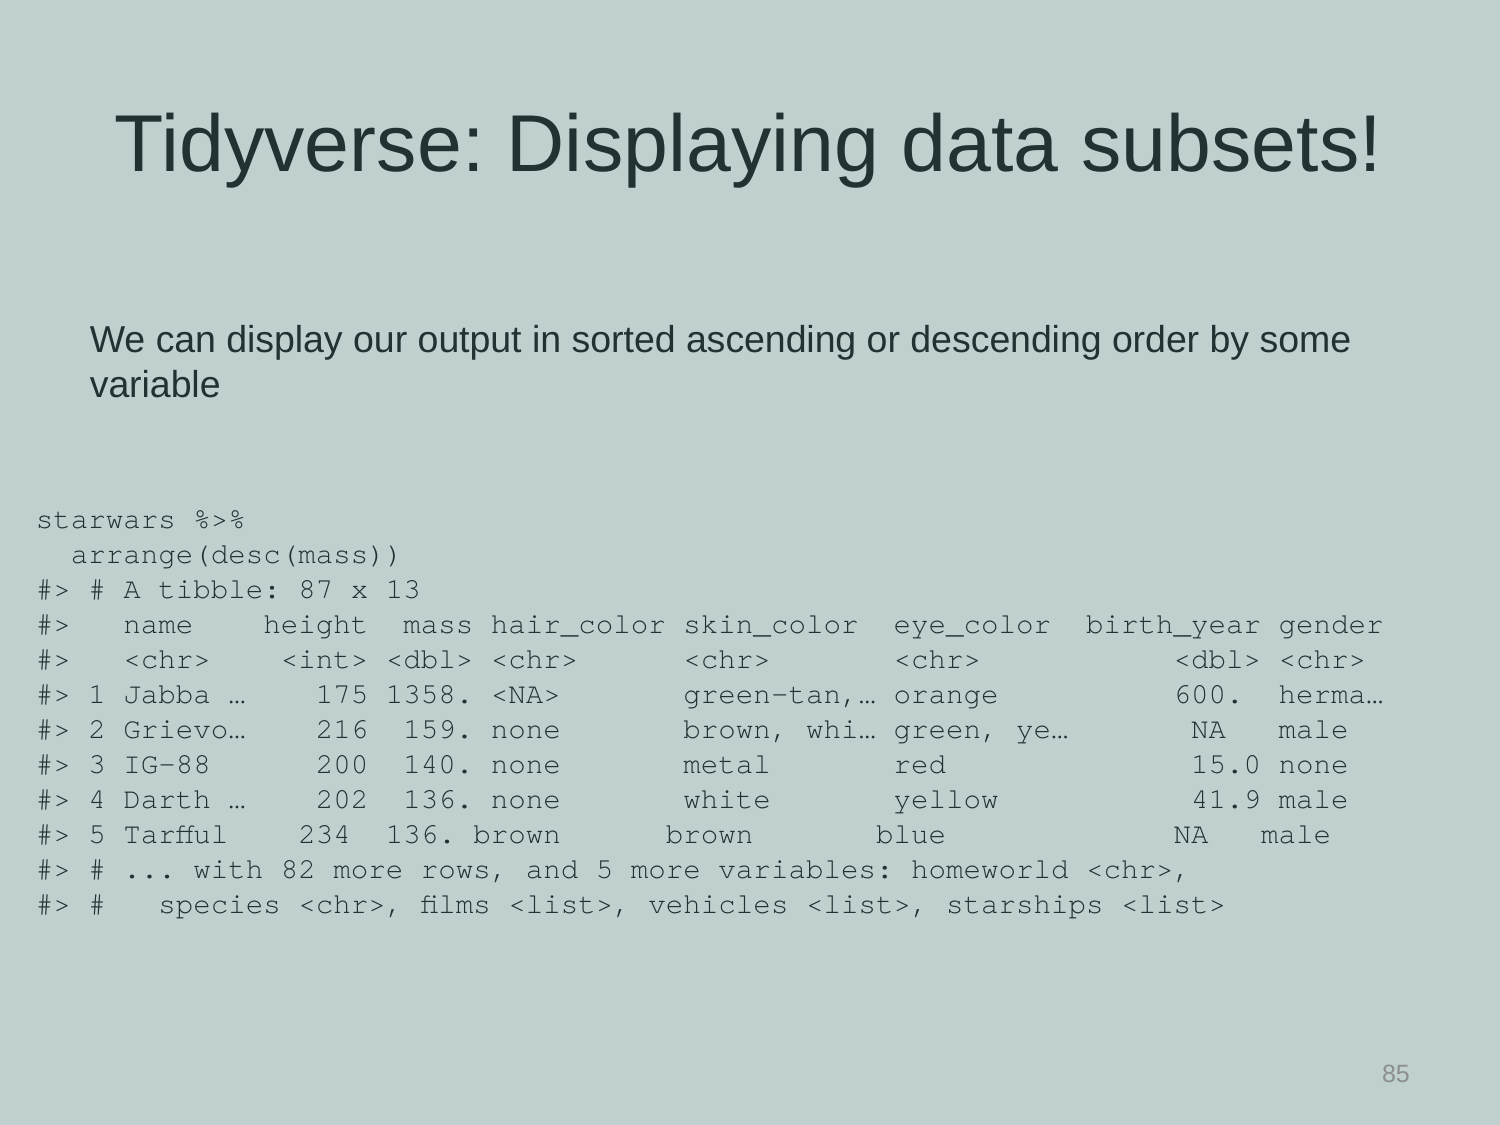

# Tidyverse: Displaying data subsets!
We can display our output in sorted ascending or descending order by some variable
starwars %>%
  arrange(desc(mass))
#> # A tibble: 87 x 13
#>   name    height  mass hair_color skin_color  eye_color  birth_year gender
#>   <chr>    <int> <dbl> <chr>      <chr>       <chr>           <dbl> <chr>
#> 1 Jabba …    175 1358. <NA>       green-tan,… orange          600.  herma…
#> 2 Grievo…    216  159. none       brown, whi… green, ye…       NA   male
#> 3 IG-88      200  140. none       metal       red              15.0 none
#> 4 Darth …    202  136. none       white       yellow           41.9 male
#> 5 Tarfful    234  136. brown      brown       blue             NA   male
#> # ... with 82 more rows, and 5 more variables: homeworld <chr>,
#> #   species <chr>, films <list>, vehicles <list>, starships <list>
85